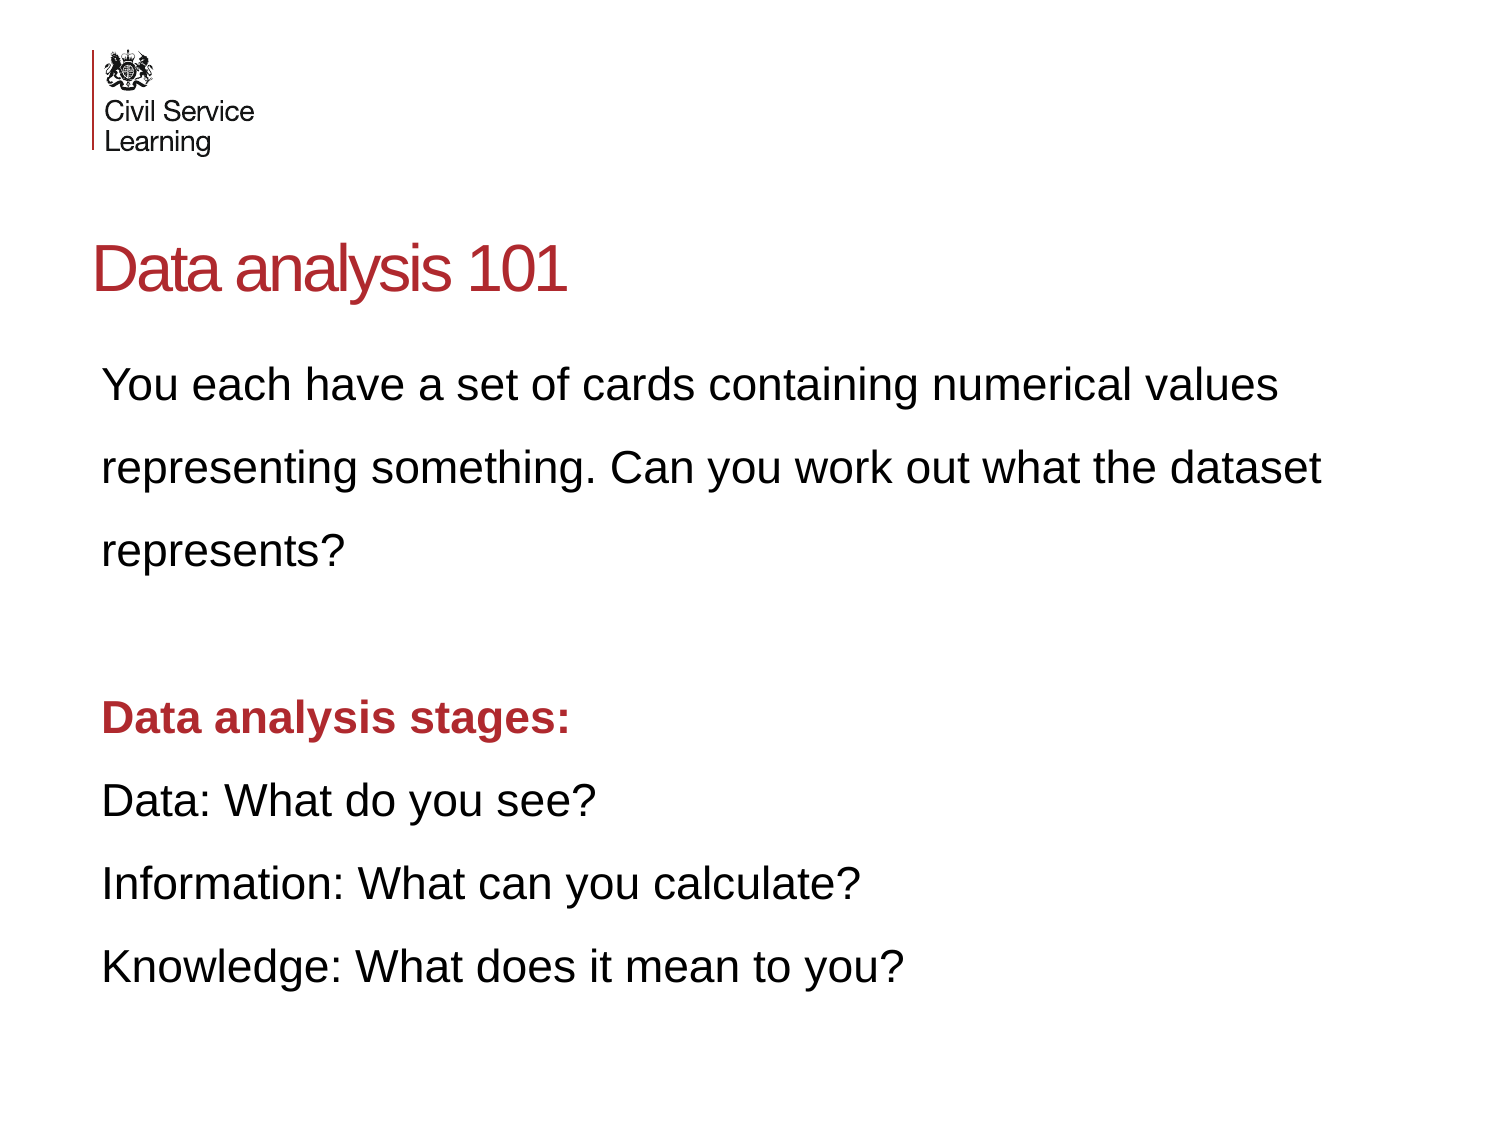

# Data analysis 101
You each have a set of cards containing numerical values representing something. Can you work out what the dataset represents?

Data analysis stages:
Data: What do you see?
Information: What can you calculate?
Knowledge: What does it mean to you?